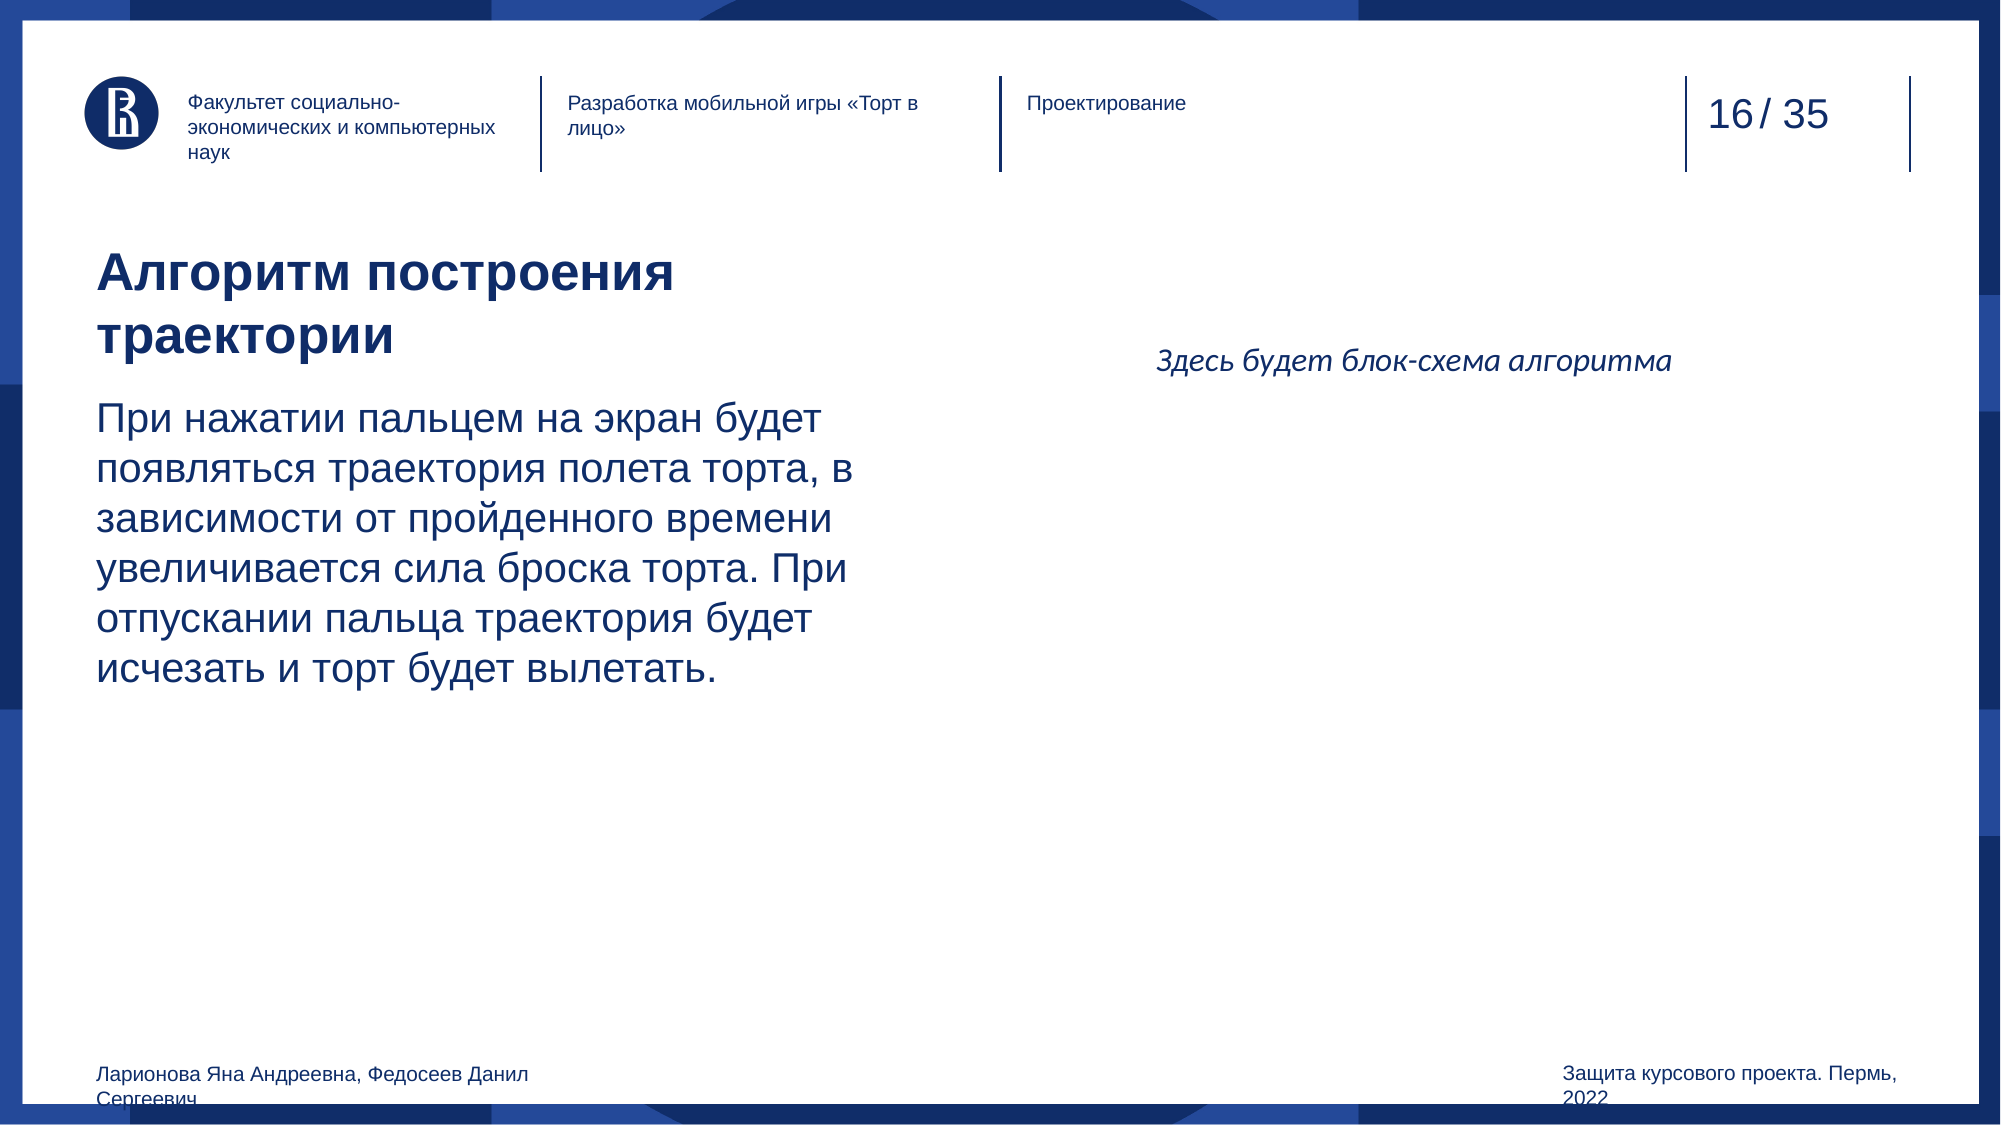

/ 35
Факультет социально-экономических и компьютерных наук
Разработка мобильной игры «Торт в лицо»
Проектирование
# Алгоритм построения траектории
Здесь будет блок-схема алгоритма
При нажатии пальцем на экран будет появляться траектория полета торта, в зависимости от пройденного времени увеличивается сила броска торта. При отпускании пальца траектория будет исчезать и торт будет вылетать.
Защита курсового проекта. Пермь, 2022
Ларионова Яна Андреевна, Федосеев Данил Сергеевич